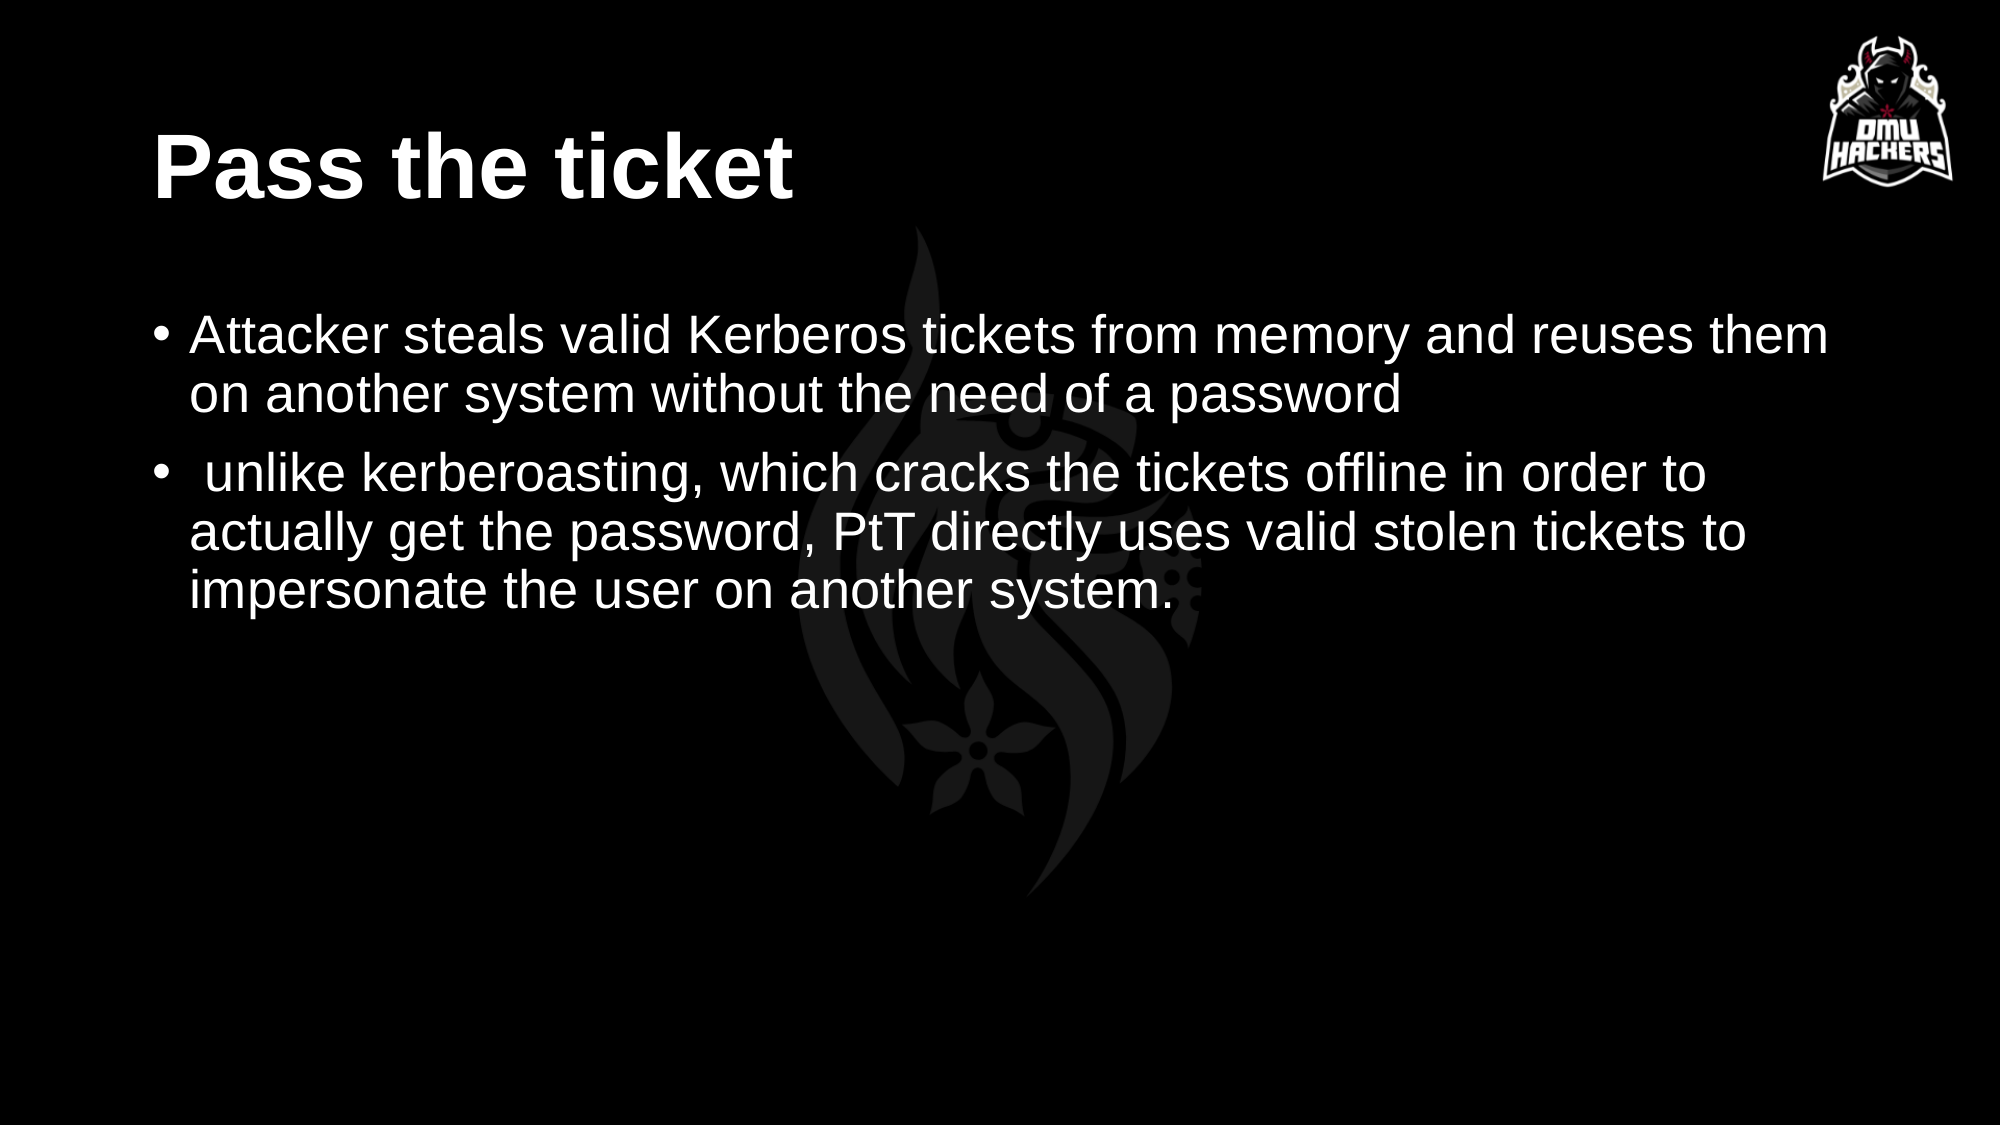

# Pass the ticket
Attacker steals valid Kerberos tickets from memory and reuses them on another system without the need of a password
 unlike kerberoasting, which cracks the tickets offline in order to actually get the password, PtT directly uses valid stolen tickets to impersonate the user on another system.